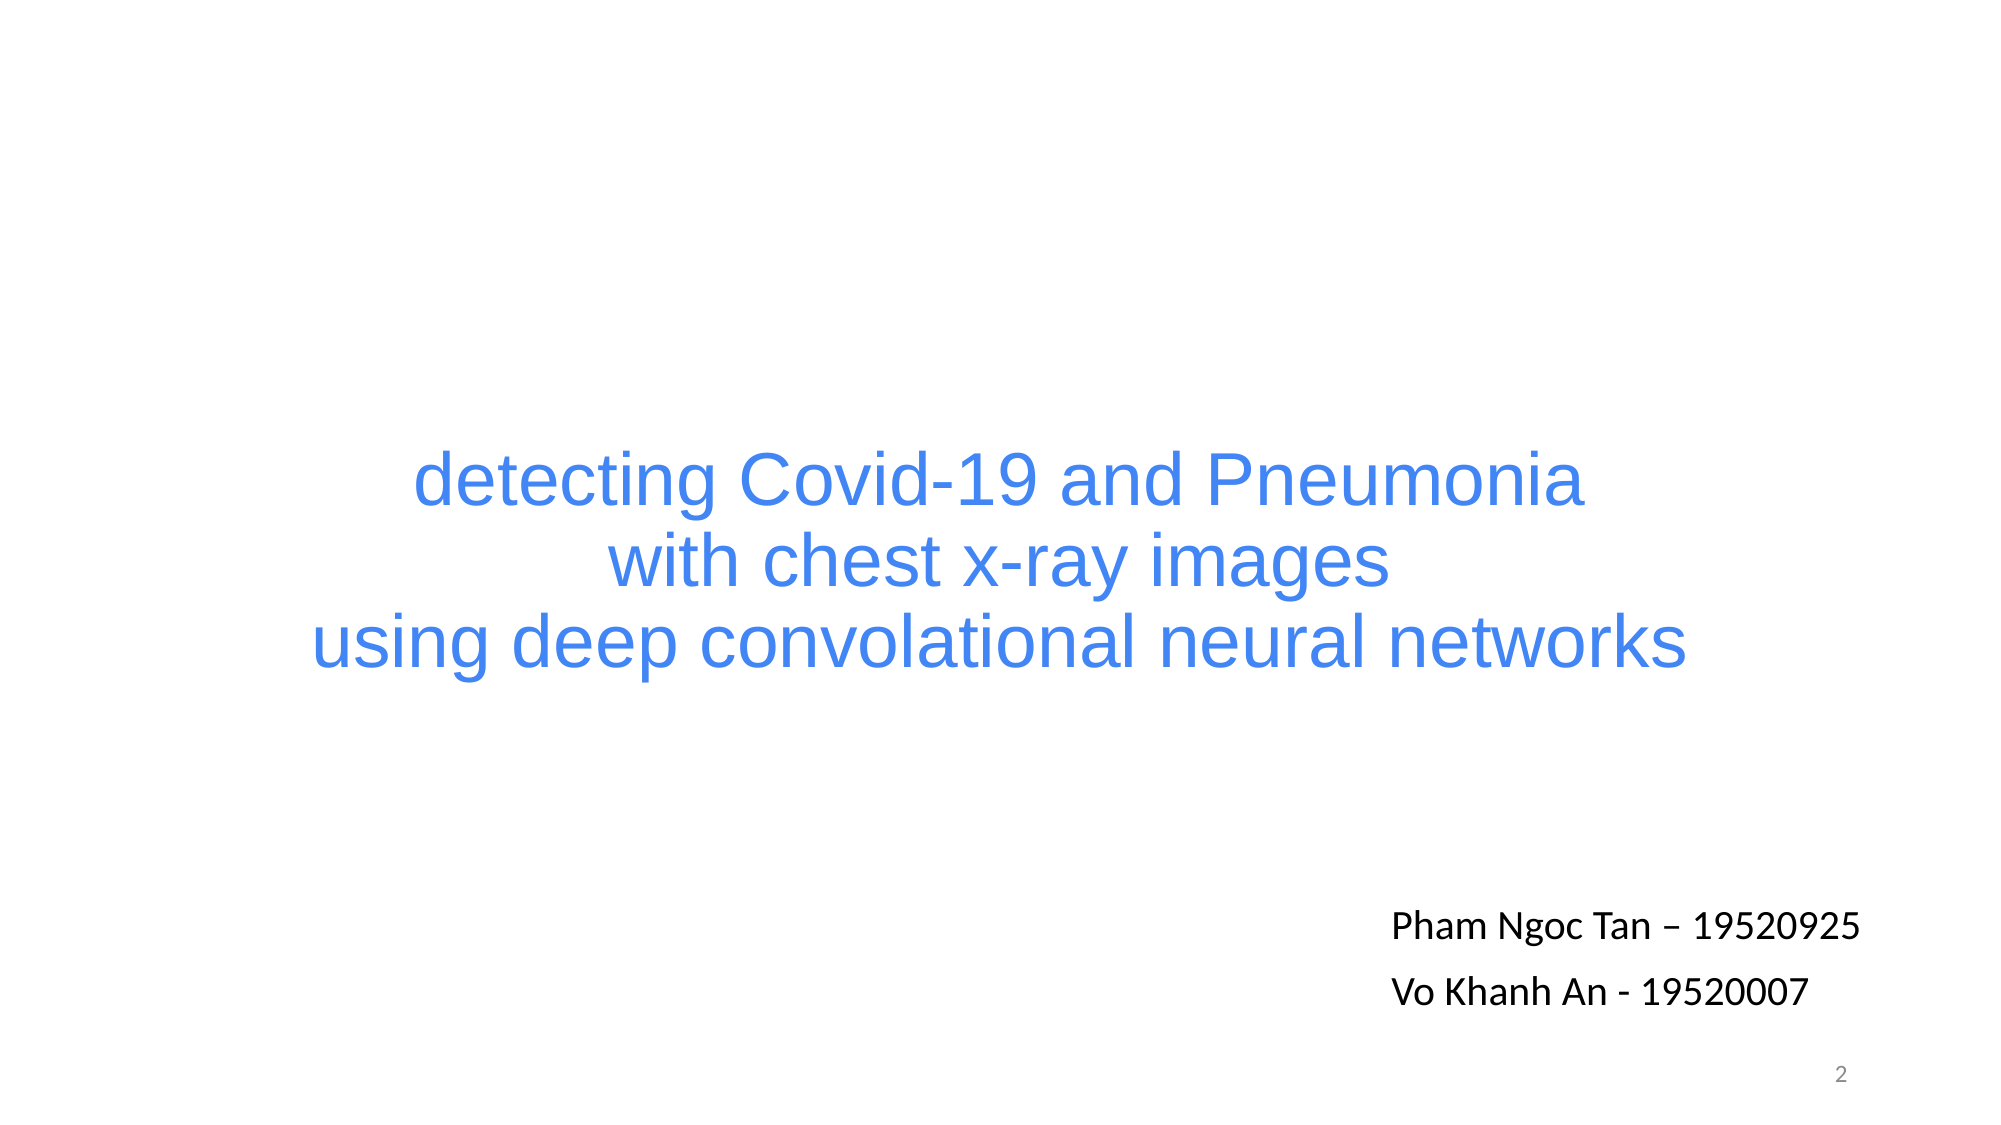

# detecting Covid-19 and Pneumonia with chest x-ray images using deep convolational neural networks
Pham Ngoc Tan – 19520925
Vo Khanh An - 19520007
2